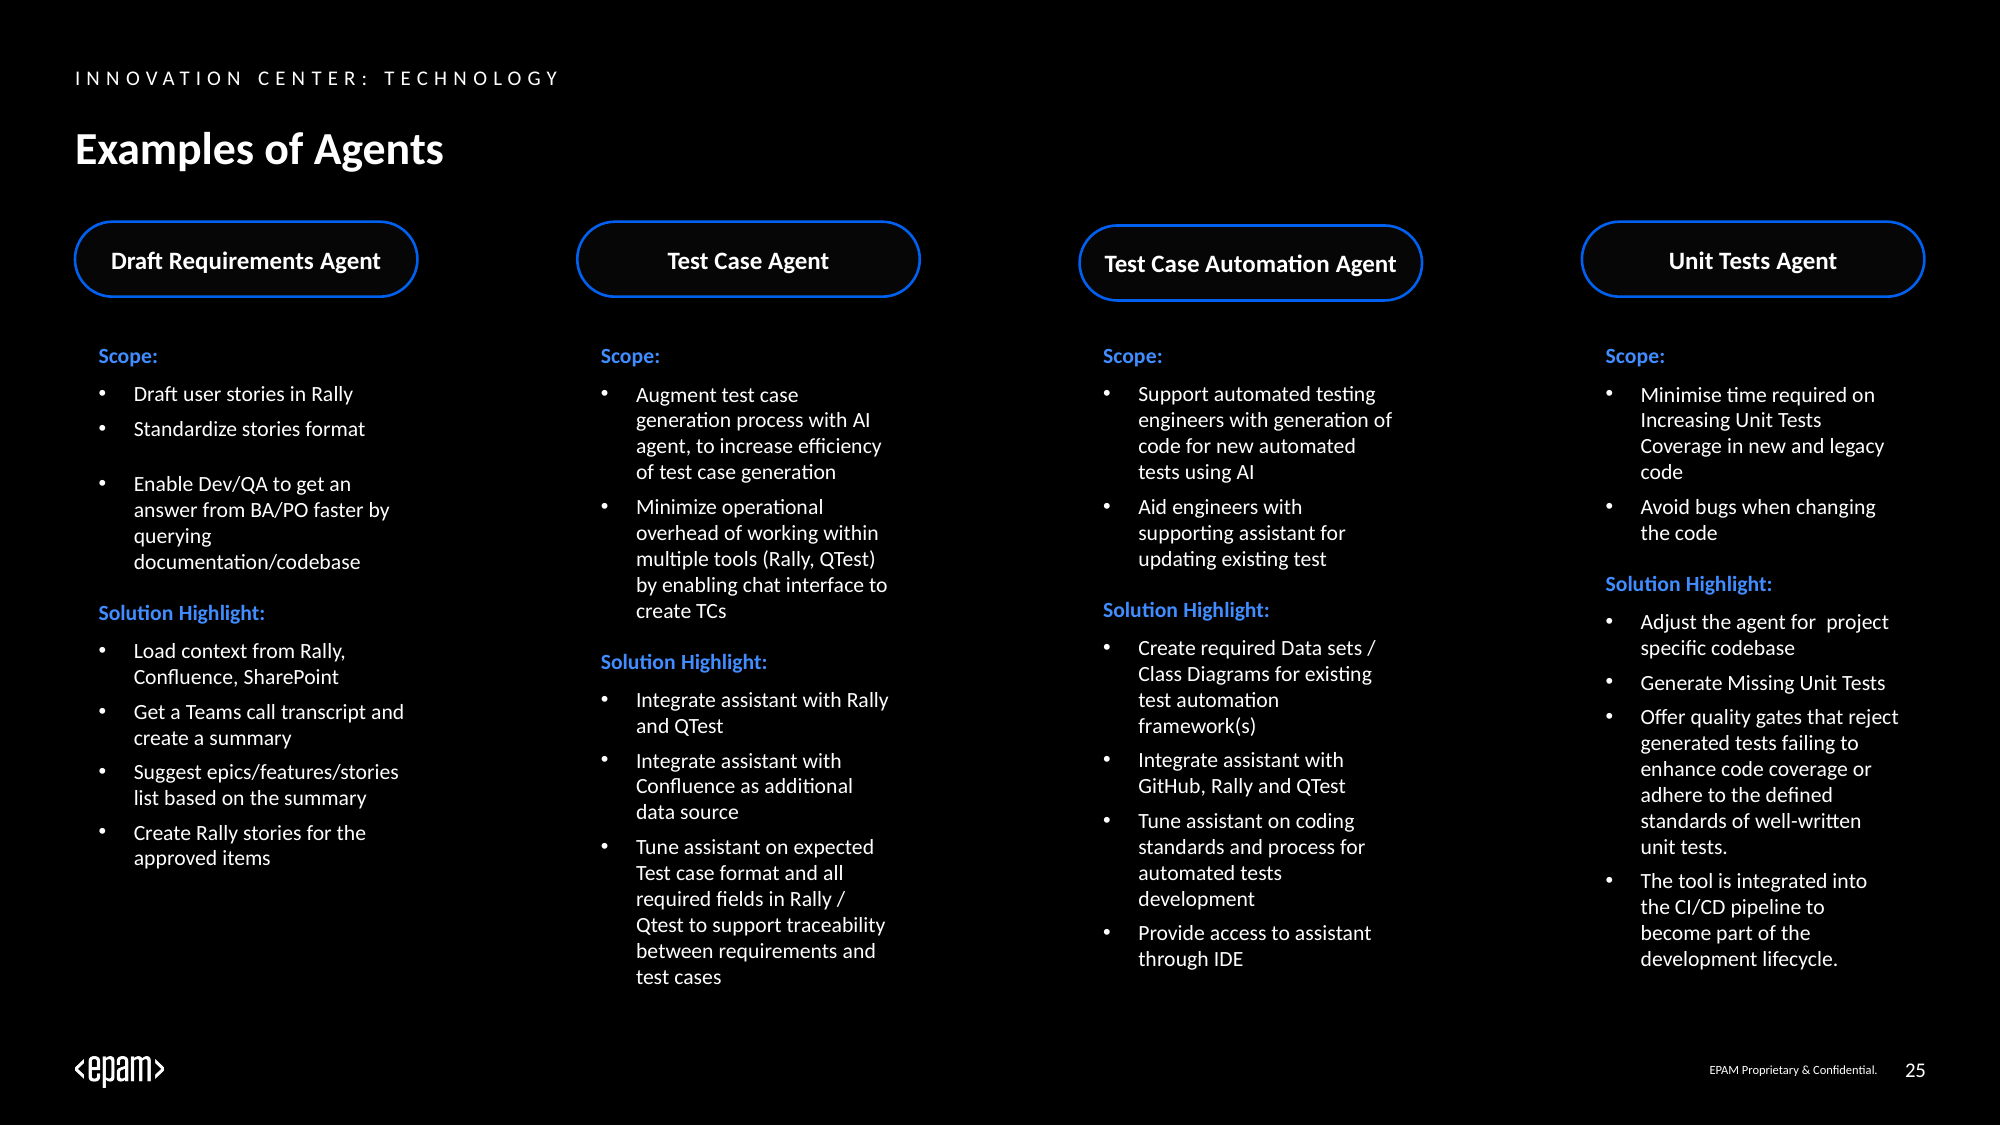

Innovation center: Technology
# Examples of Agents
Draft Requirements Agent
Test Case Agent
Unit Tests Agent
Test Case Automation Agent
Scope:
Draft user stories in Rally
Standardize stories format
Enable Dev/QA to get an answer from BA/PO faster by querying documentation/codebase
Solution Highlight:
Load context from Rally, Confluence, SharePoint
Get a Teams call transcript and create a summary
Suggest epics/features/stories list based on the summary
Create Rally stories for the approved items

Scope:
Augment test case generation process with AI agent, to increase efficiency of test case generation
Minimize operational overhead of working within multiple tools (Rally, QTest) by enabling chat interface to create TCs
Solution Highlight:
Integrate assistant with Rally and QTest
Integrate assistant with Confluence as additional data source
Tune assistant on expected Test case format and all required fields in Rally / Qtest to support traceability between requirements and test cases
Scope:
Support automated testing engineers with generation of code for new automated tests using AI
Aid engineers with supporting assistant for updating existing test
Solution Highlight:
Create required Data sets / Class Diagrams for existing test automation framework(s)
Integrate assistant with GitHub, Rally and QTest
Tune assistant on coding standards and process for automated tests development
Provide access to assistant through IDE

Scope:
Minimise time required on Increasing Unit Tests Coverage in new and legacy code
Avoid bugs when changing the code
Solution Highlight:
Adjust the agent for  project specific codebase
Generate Missing Unit Tests
Offer quality gates that reject generated tests failing to enhance code coverage or adhere to the defined standards of well-written unit tests.
The tool is integrated into the CI/CD pipeline to become part of the development lifecycle.